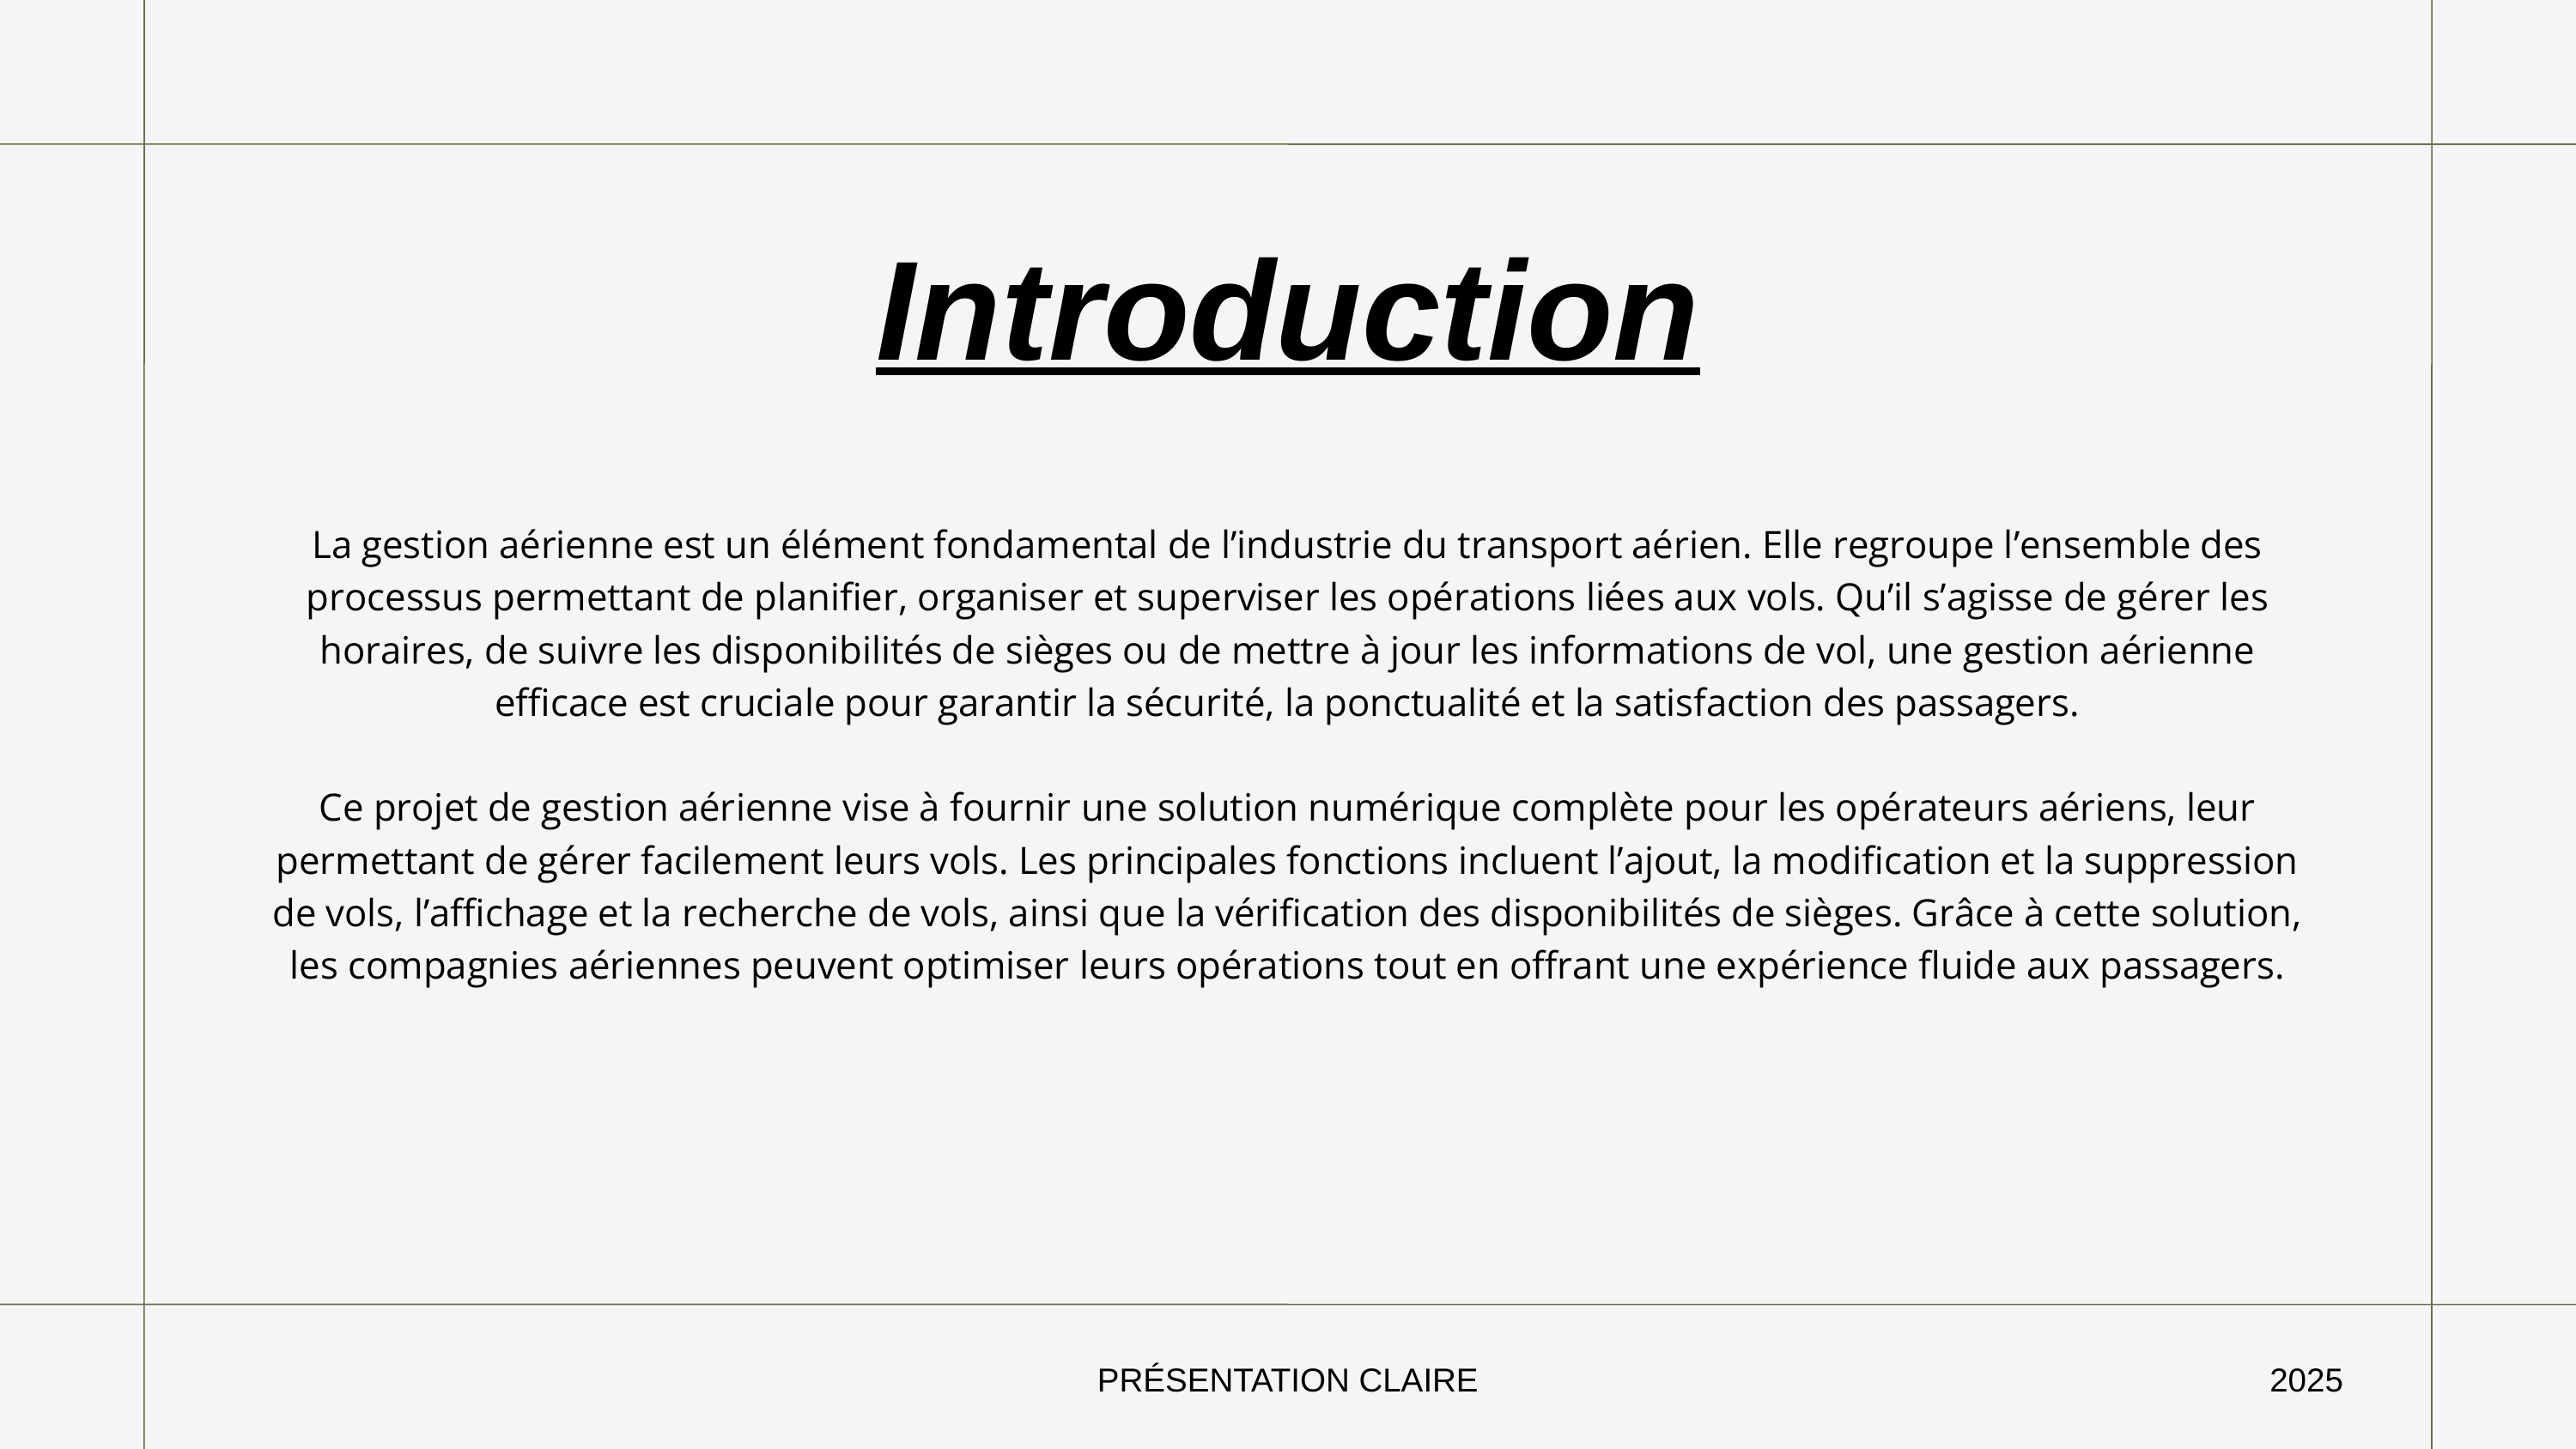

Introduction
La gestion aérienne est un élément fondamental de l’industrie du transport aérien. Elle regroupe l’ensemble des processus permettant de planifier, organiser et superviser les opérations liées aux vols. Qu’il s’agisse de gérer les horaires, de suivre les disponibilités de sièges ou de mettre à jour les informations de vol, une gestion aérienne efficace est cruciale pour garantir la sécurité, la ponctualité et la satisfaction des passagers.

Ce projet de gestion aérienne vise à fournir une solution numérique complète pour les opérateurs aériens, leur permettant de gérer facilement leurs vols. Les principales fonctions incluent l’ajout, la modification et la suppression de vols, l’affichage et la recherche de vols, ainsi que la vérification des disponibilités de sièges. Grâce à cette solution, les compagnies aériennes peuvent optimiser leurs opérations tout en offrant une expérience fluide aux passagers.

PRÉSENTATION CLAIRE
2025